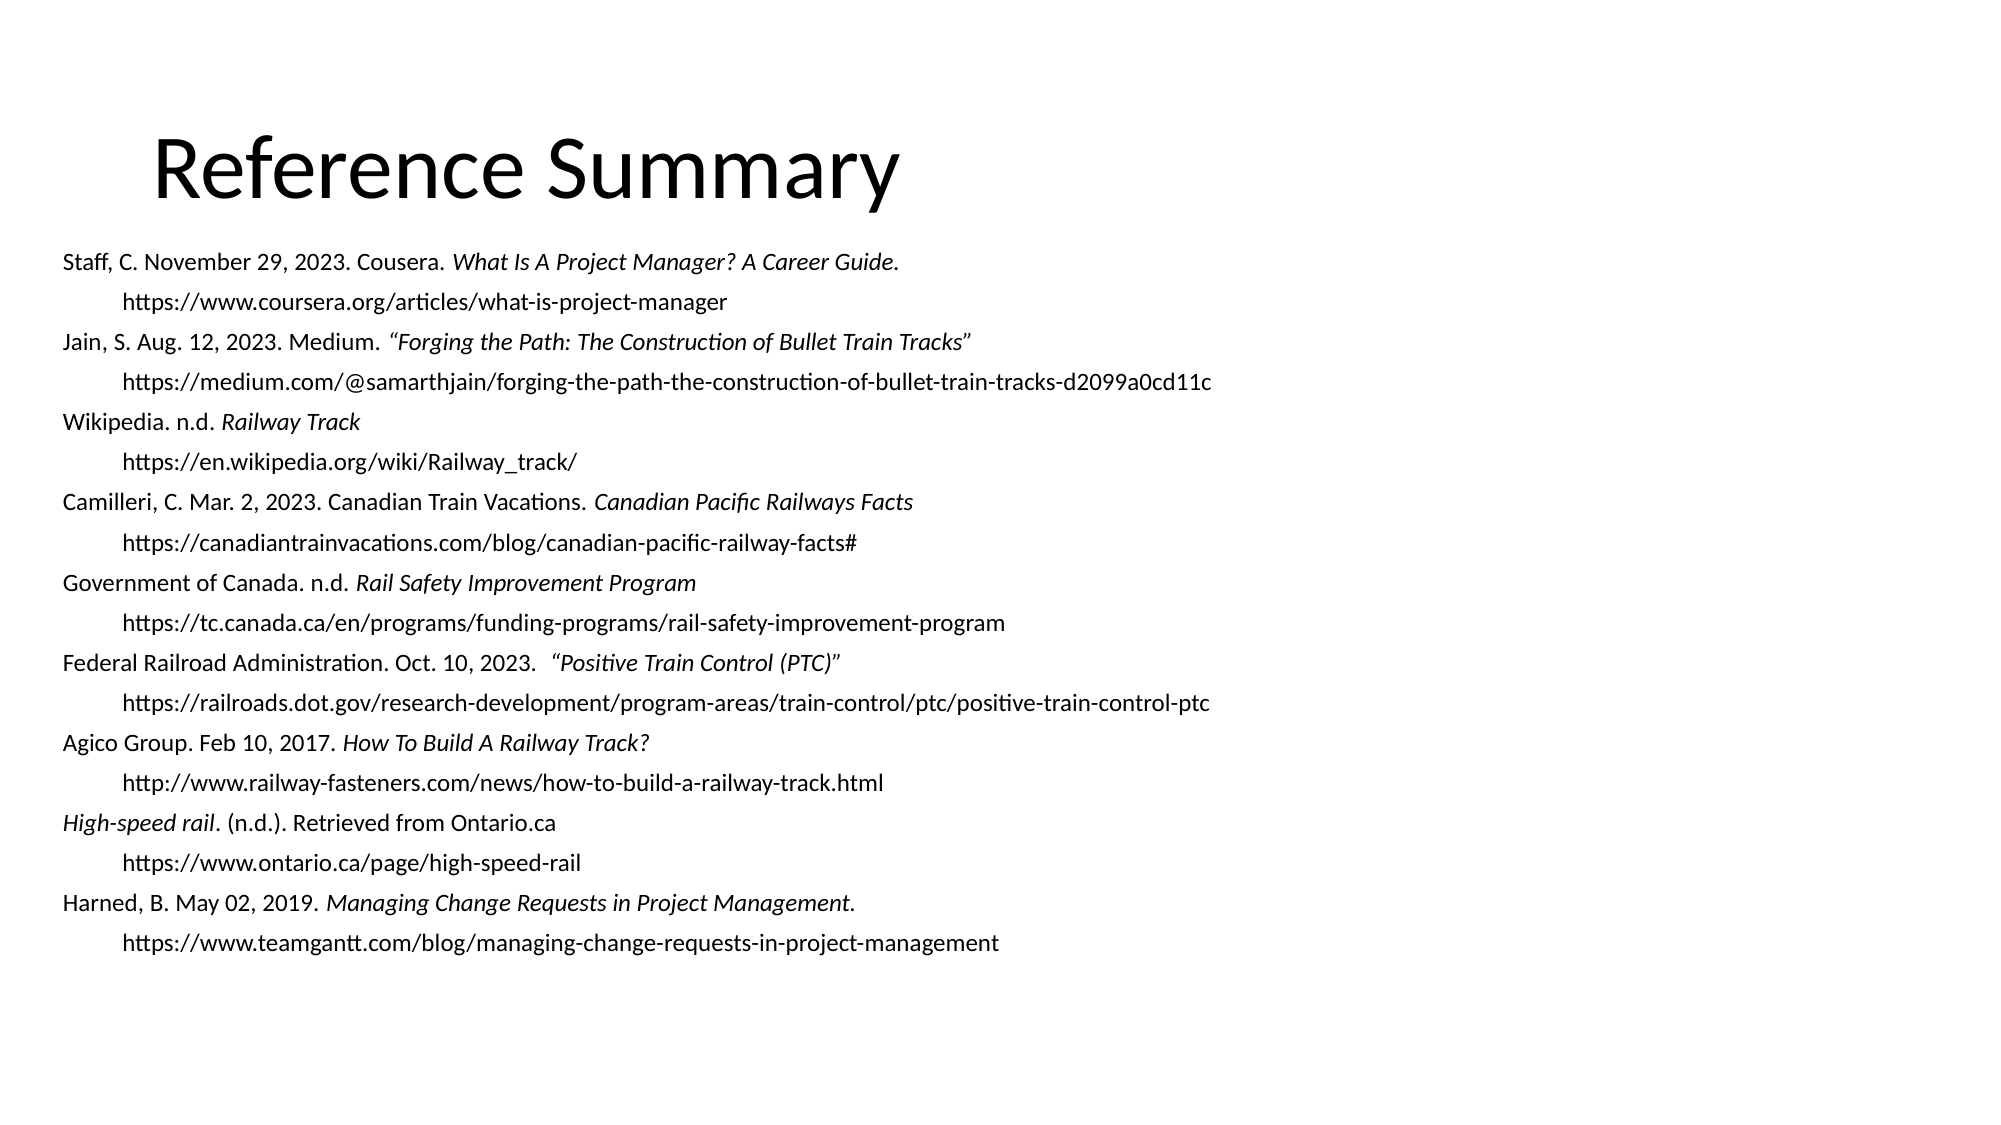

# Reference Summary
Staff, C. November 29, 2023. Cousera. What Is A Project Manager? A Career Guide.
	https://www.coursera.org/articles/what-is-project-manager
Jain, S. Aug. 12, 2023. Medium. “Forging the Path: The Construction of Bullet Train Tracks”
	https://medium.com/@samarthjain/forging-the-path-the-construction-of-bullet-train-tracks-d2099a0cd11c
Wikipedia. n.d. Railway Track
	https://en.wikipedia.org/wiki/Railway_track/
Camilleri, C. Mar. 2, 2023. Canadian Train Vacations. Canadian Pacific Railways Facts
	https://canadiantrainvacations.com/blog/canadian-pacific-railway-facts#
Government of Canada. n.d. Rail Safety Improvement Program
	https://tc.canada.ca/en/programs/funding-programs/rail-safety-improvement-program
Federal Railroad Administration. Oct. 10, 2023.  “Positive Train Control (PTC)”
	https://railroads.dot.gov/research-development/program-areas/train-control/ptc/positive-train-control-ptc
Agico Group. Feb 10, 2017. How To Build A Railway Track?
	http://www.railway-fasteners.com/news/how-to-build-a-railway-track.html
High-speed rail. (n.d.). Retrieved from Ontario.ca
	https://www.ontario.ca/page/high-speed-rail
Harned, B. May 02, 2019. Managing Change Requests in Project Management.
	https://www.teamgantt.com/blog/managing-change-requests-in-project-management